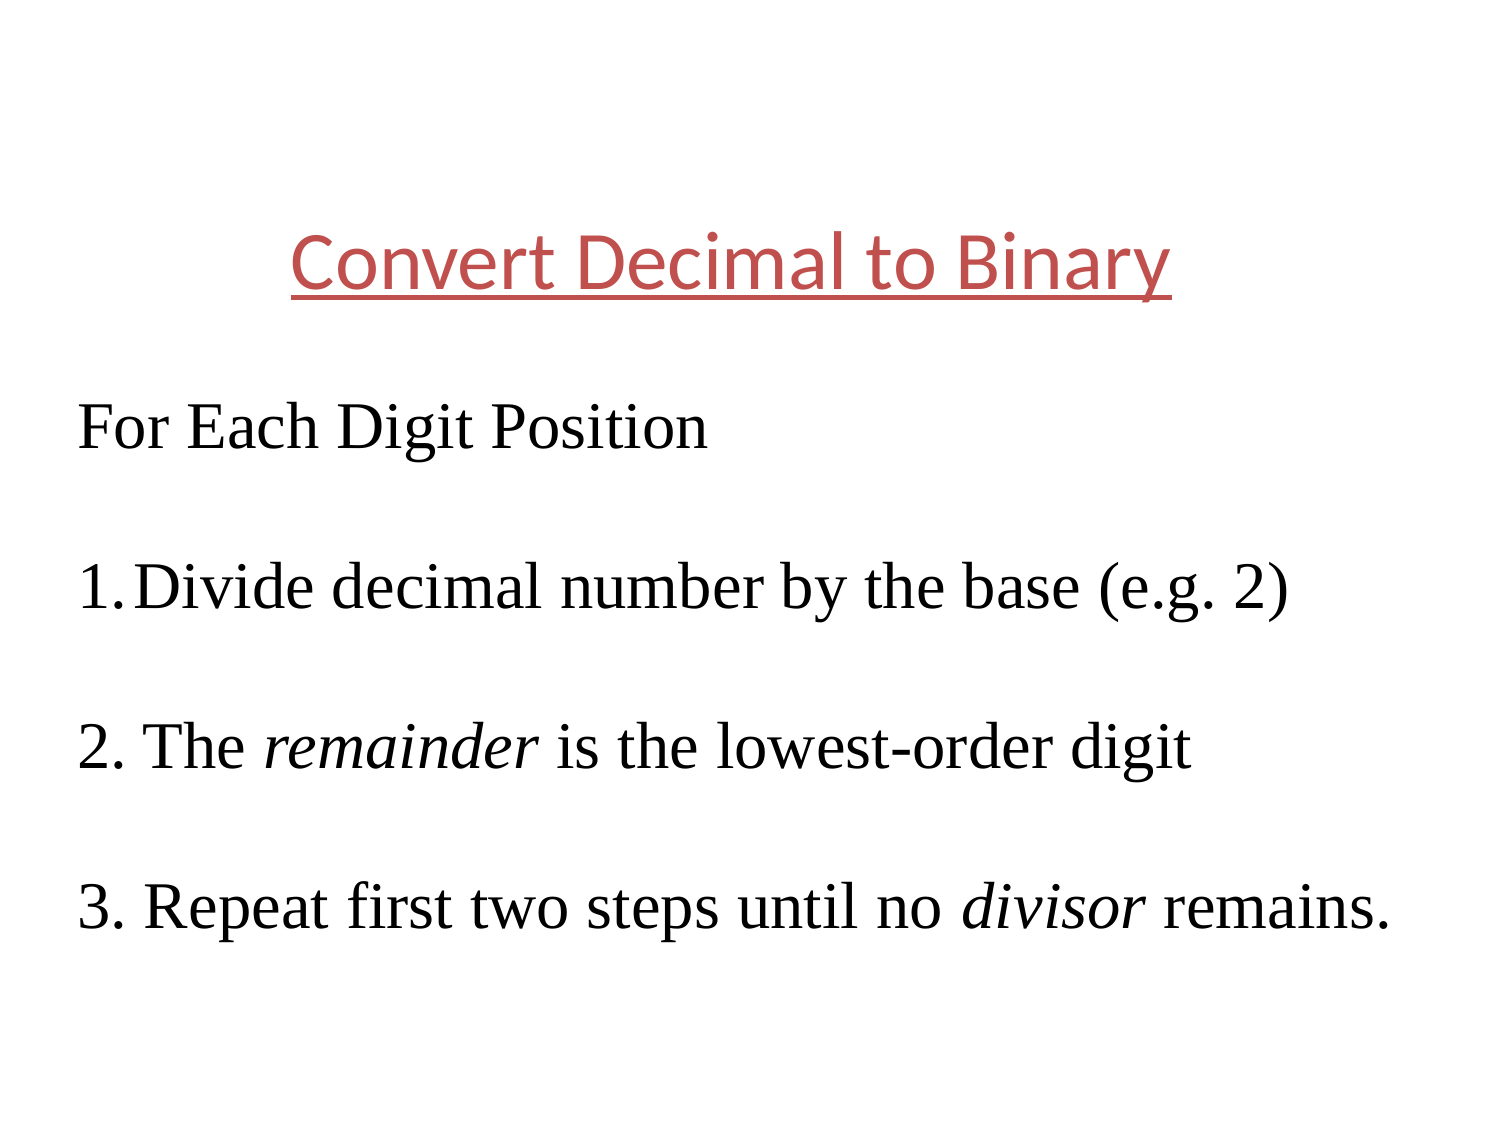

Convert Decimal to Binary
For Each Digit Position

Divide decimal number by the base (e.g. 2)

2. The remainder is the lowest-order digit

3. Repeat first two steps until no divisor remains.